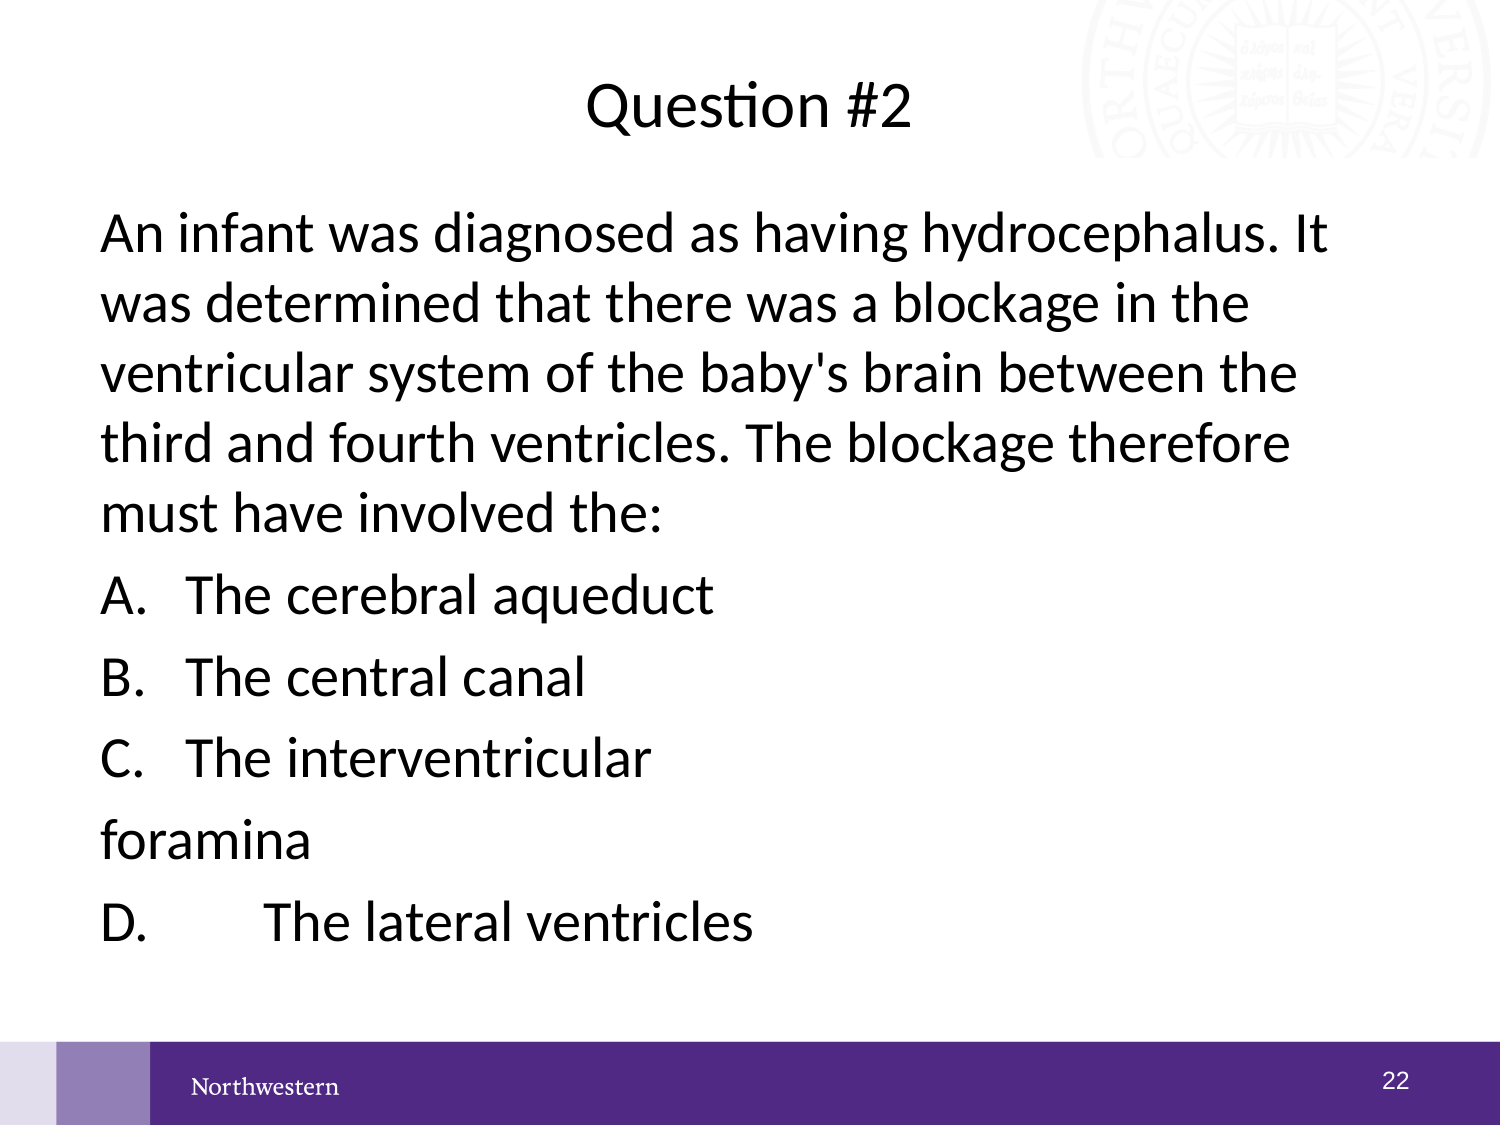

# Question #2
An infant was diagnosed as having hydrocephalus. It was determined that there was a blockage in the ventricular system of the baby's brain between the third and fourth ventricles. The blockage therefore must have involved the:
The cerebral aqueduct
The central canal
The interventricular
foramina
D. 	 The lateral ventricles
22